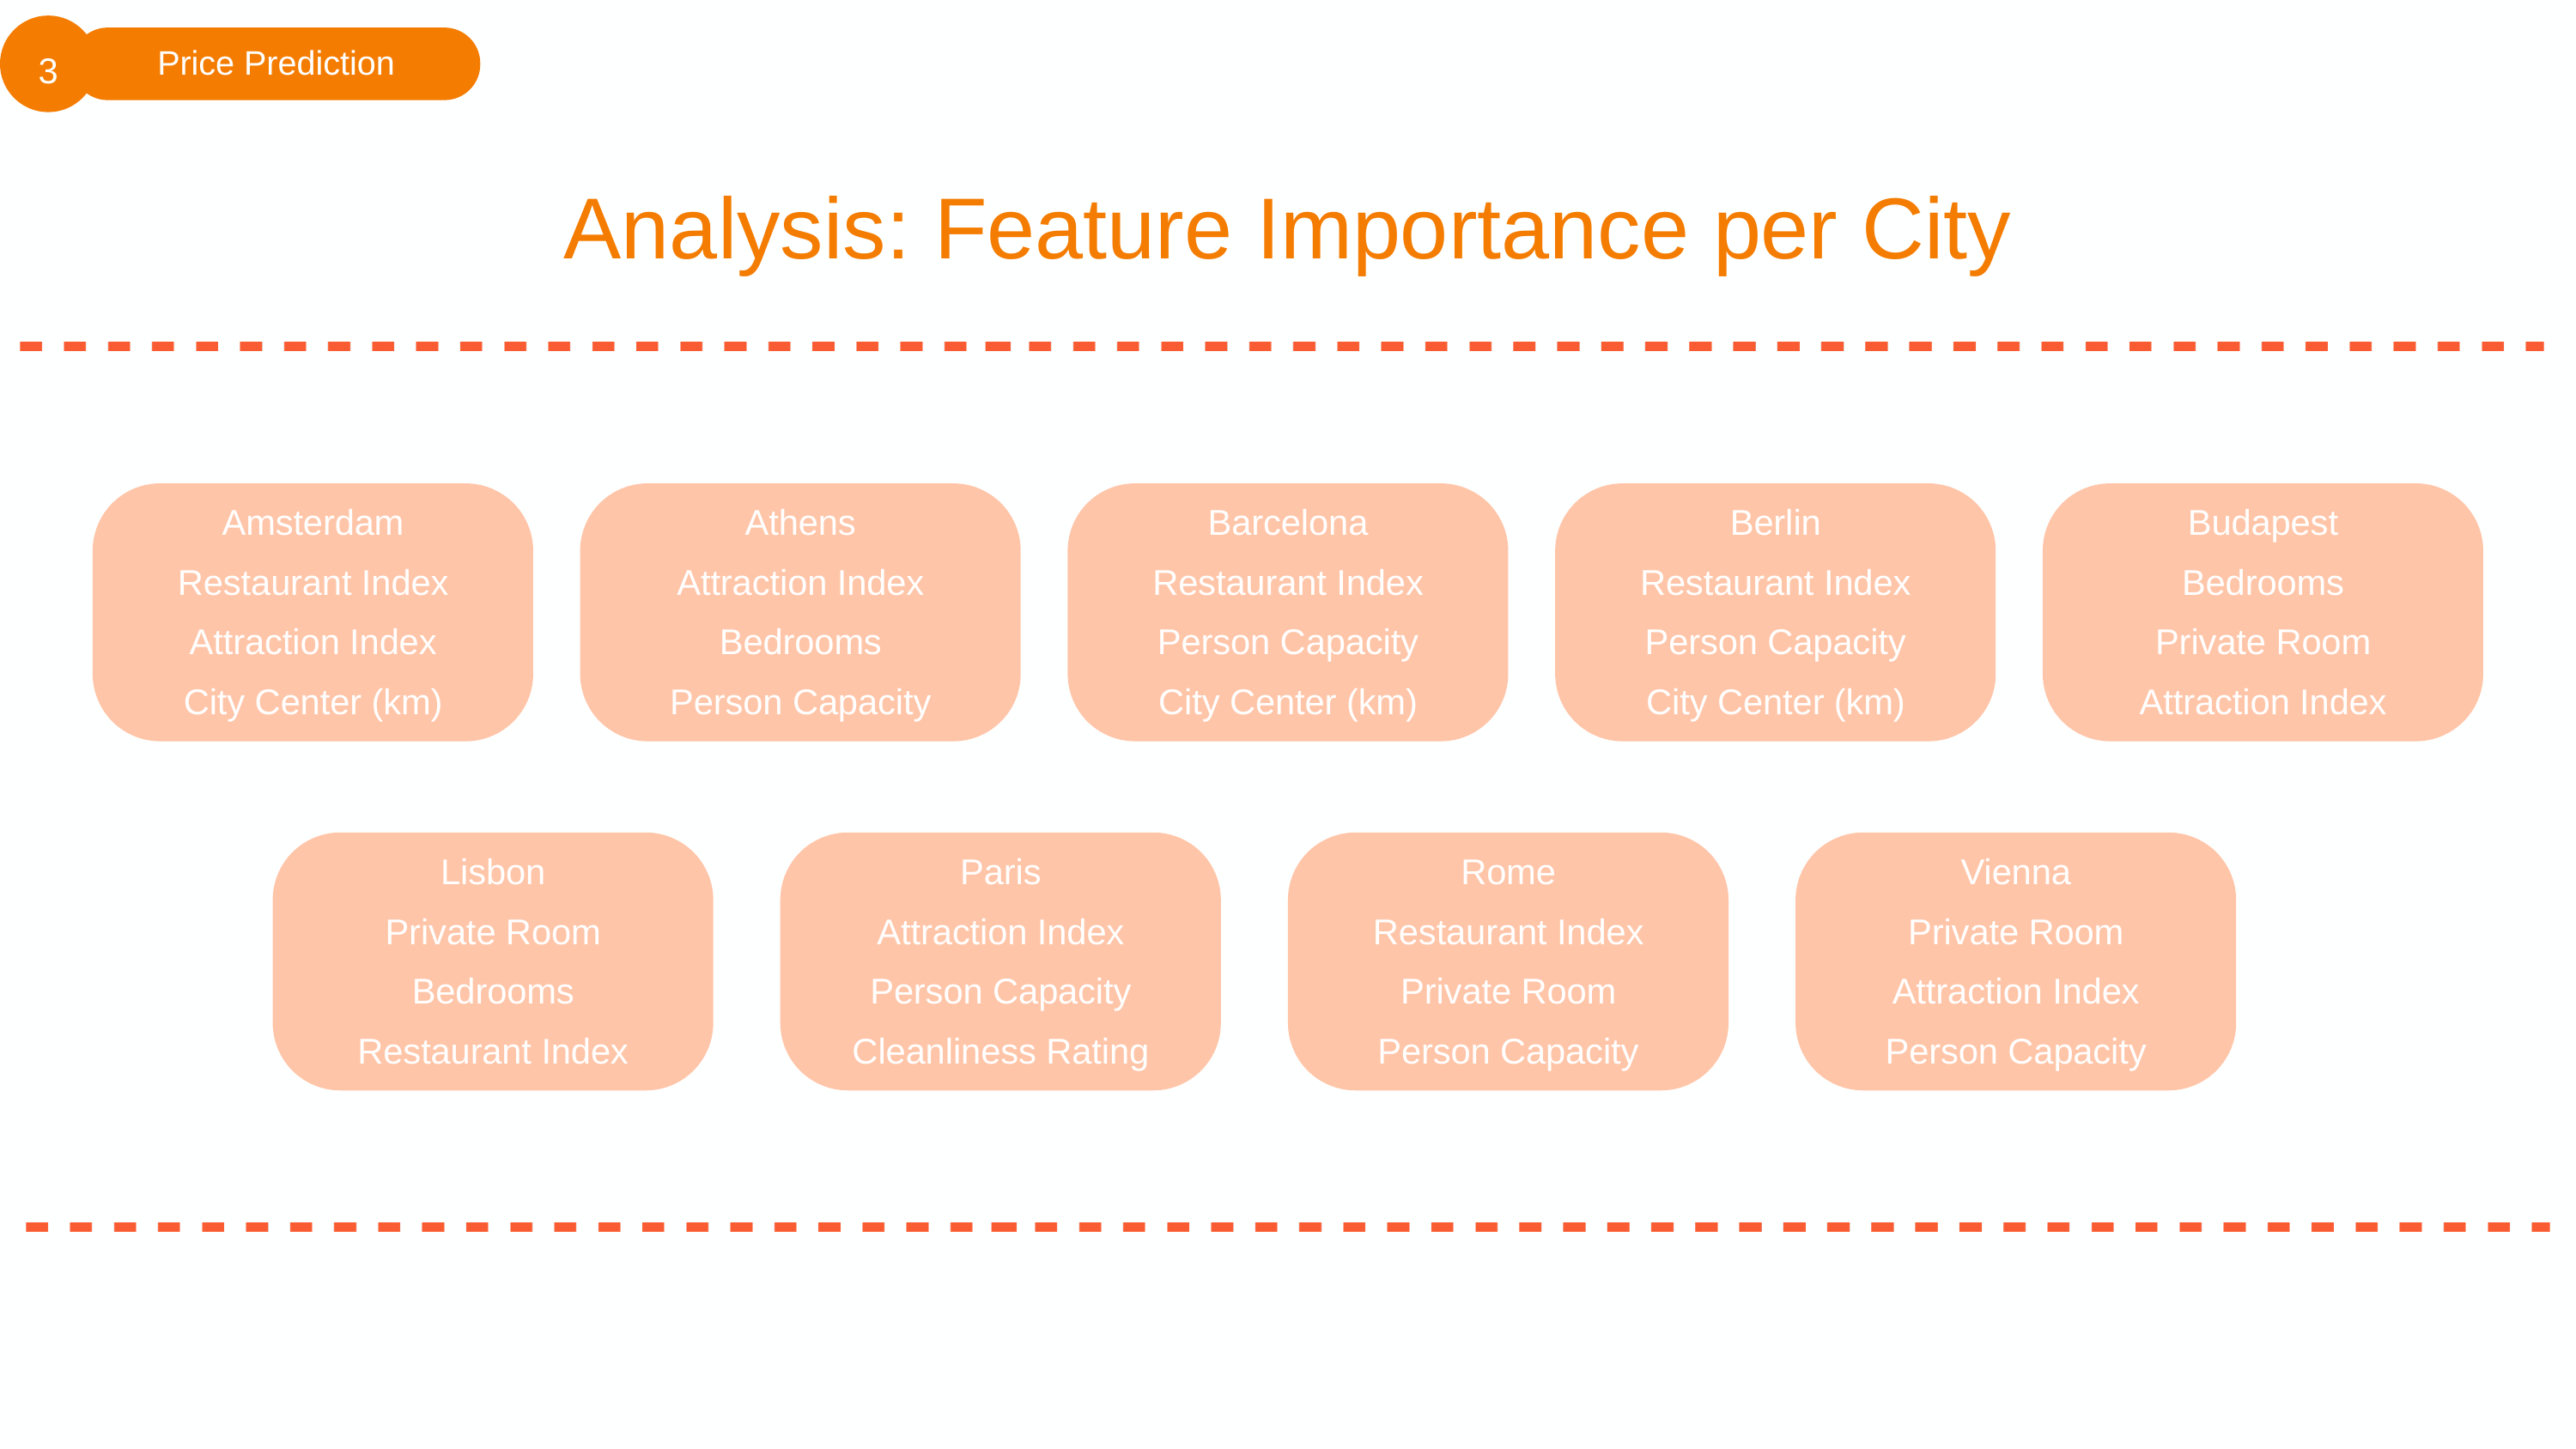

3

Price Prediction
Analysis: Feature Importance per City

Amsterdam
Restaurant Index
Attraction Index
City Center (km)

Athens
Attraction Index
Bedrooms
Person Capacity

Barcelona
Restaurant Index
Person Capacity
City Center (km)

Berlin
Restaurant Index
Person Capacity
City Center (km)

Budapest
Bedrooms
Private Room
Attraction Index

Lisbon
Private Room
Bedrooms
Restaurant Index

Paris
Attraction Index
Person Capacity
Cleanliness Rating

Rome
Restaurant Index
Private Room
Person Capacity

Vienna
Private Room
Attraction Index
Person Capacity